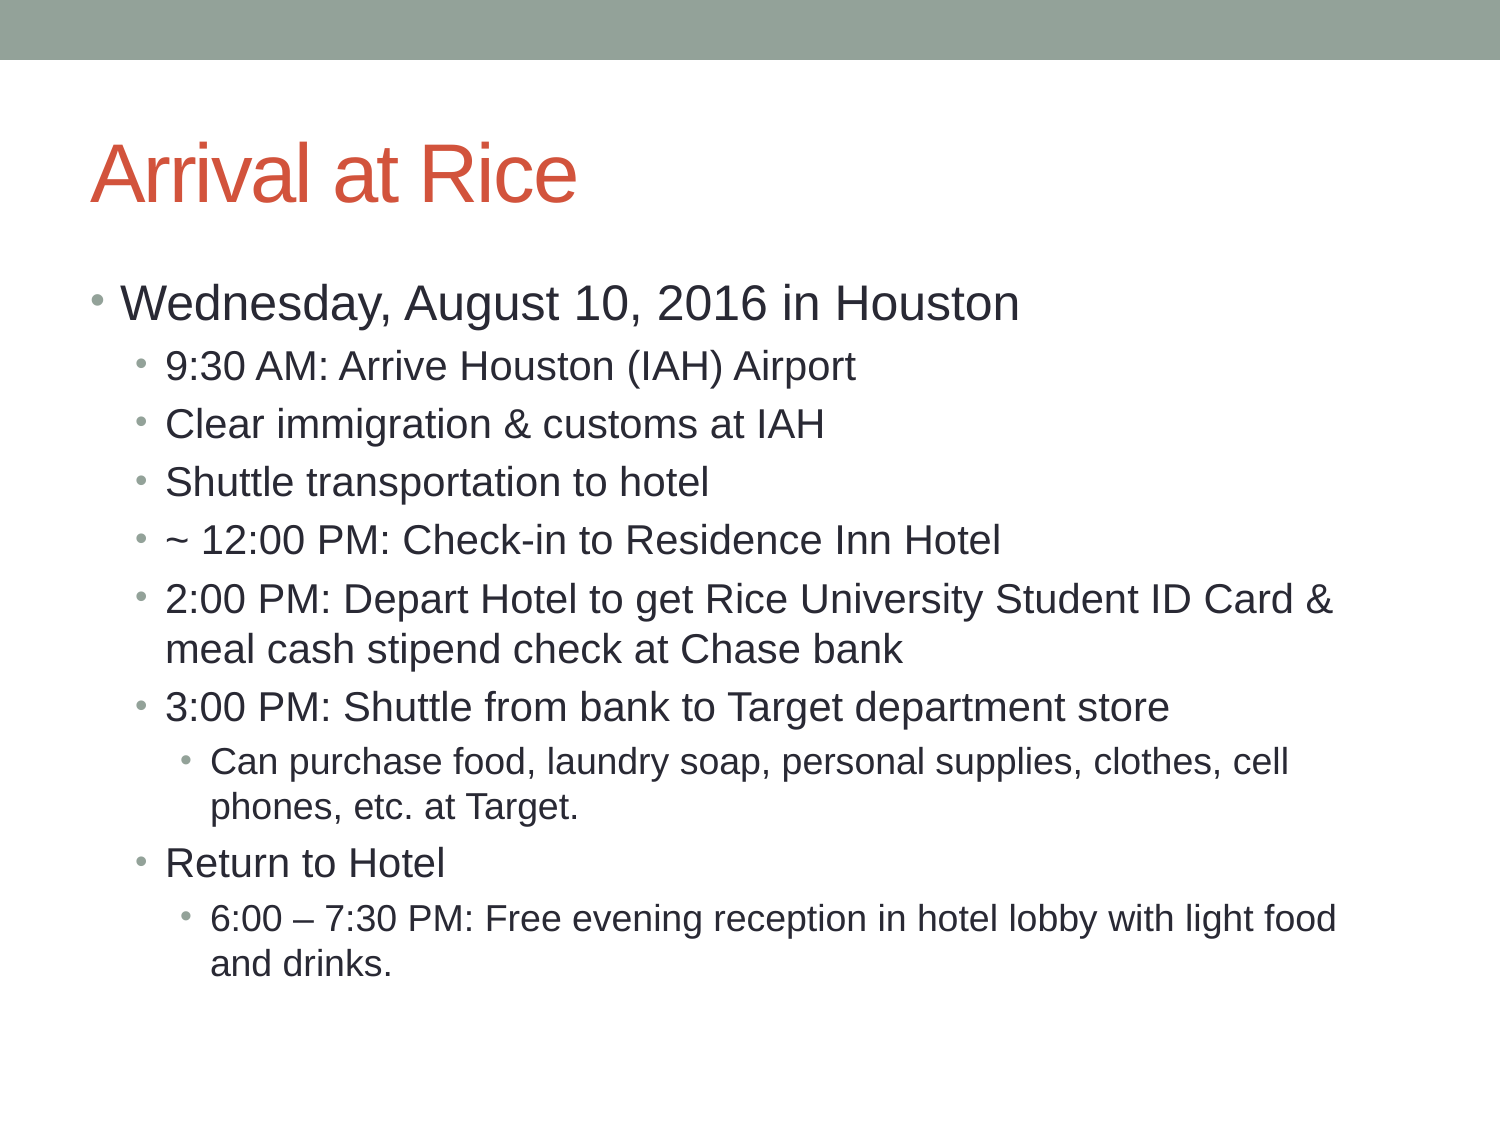

# Arrival at Rice
Wednesday, August 10, 2016 in Houston
9:30 AM: Arrive Houston (IAH) Airport
Clear immigration & customs at IAH
Shuttle transportation to hotel
~ 12:00 PM: Check-in to Residence Inn Hotel
2:00 PM: Depart Hotel to get Rice University Student ID Card & meal cash stipend check at Chase bank
3:00 PM: Shuttle from bank to Target department store
Can purchase food, laundry soap, personal supplies, clothes, cell phones, etc. at Target.
Return to Hotel
6:00 – 7:30 PM: Free evening reception in hotel lobby with light food and drinks.